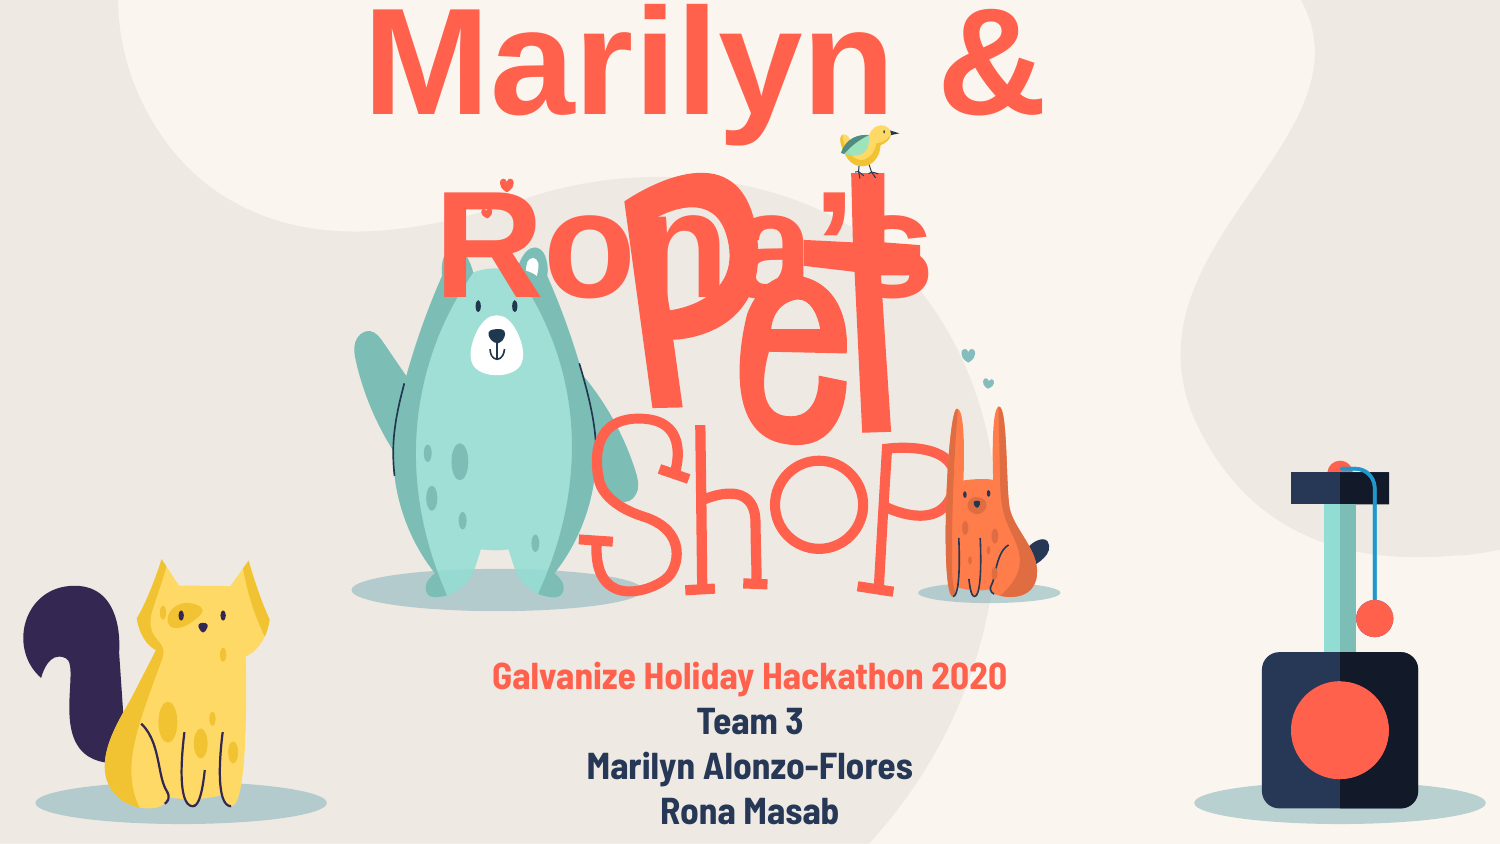

Marilyn & Rona’s

Galvanize Holiday Hackathon 2020
Team 3
Marilyn Alonzo-Flores
Rona Masab